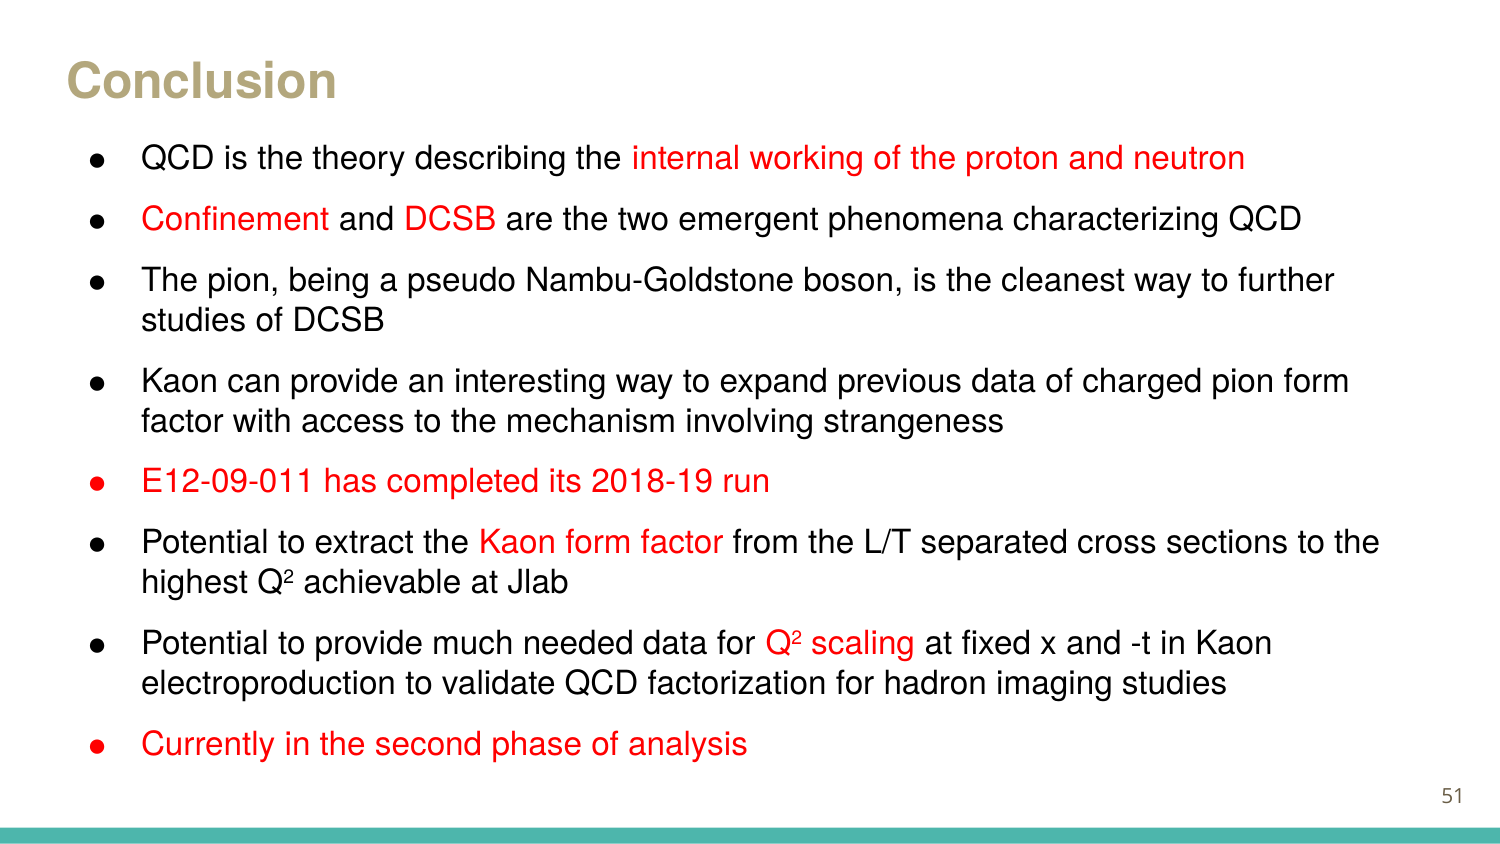

# Conclusion
QCD is the theory describing the internal working of the proton and neutron
Confinement and DCSB are the two emergent phenomena characterizing QCD
The pion, being a pseudo Nambu-Goldstone boson, is the cleanest way to further studies of DCSB
Kaon can provide an interesting way to expand previous data of charged pion form factor with access to the mechanism involving strangeness
E12-09-011 has completed its 2018-19 run
Potential to extract the Kaon form factor from the L/T separated cross sections to the highest Q2 achievable at Jlab
Potential to provide much needed data for Q2 scaling at fixed x and -t in Kaon electroproduction to validate QCD factorization for hadron imaging studies
Currently in the second phase of analysis
51